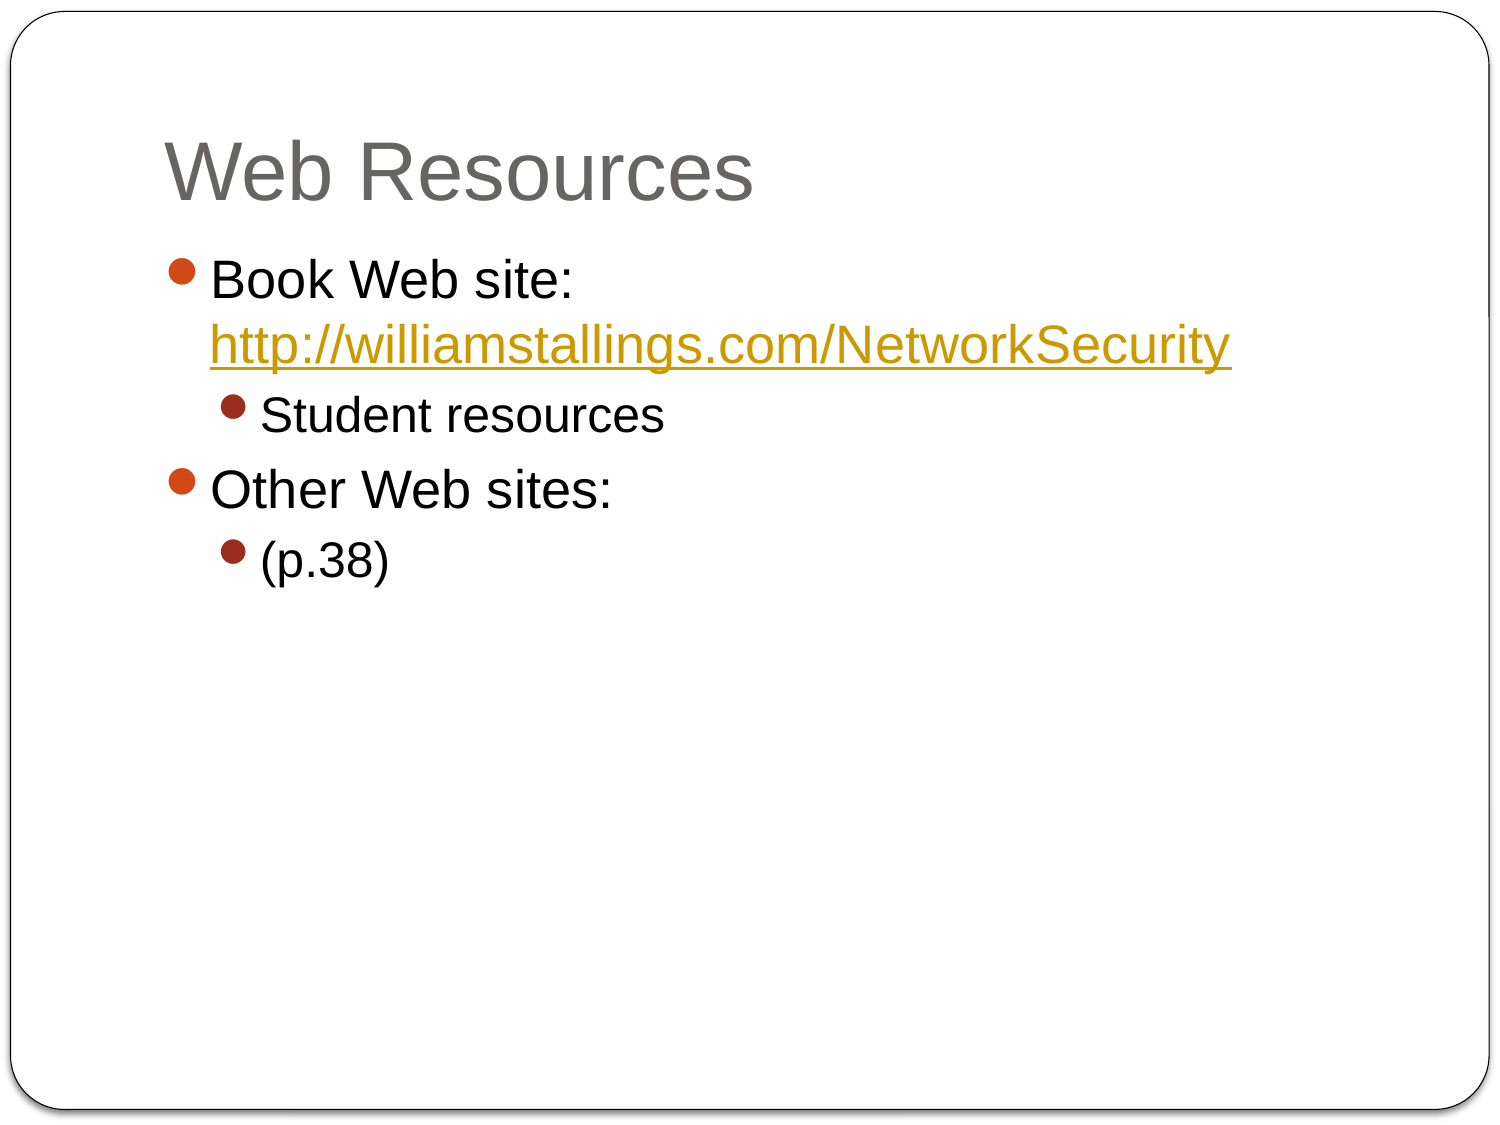

# Web Resources
Book Web site: http://williamstallings.com/NetworkSecurity
Student resources
Other Web sites:
(p.38)